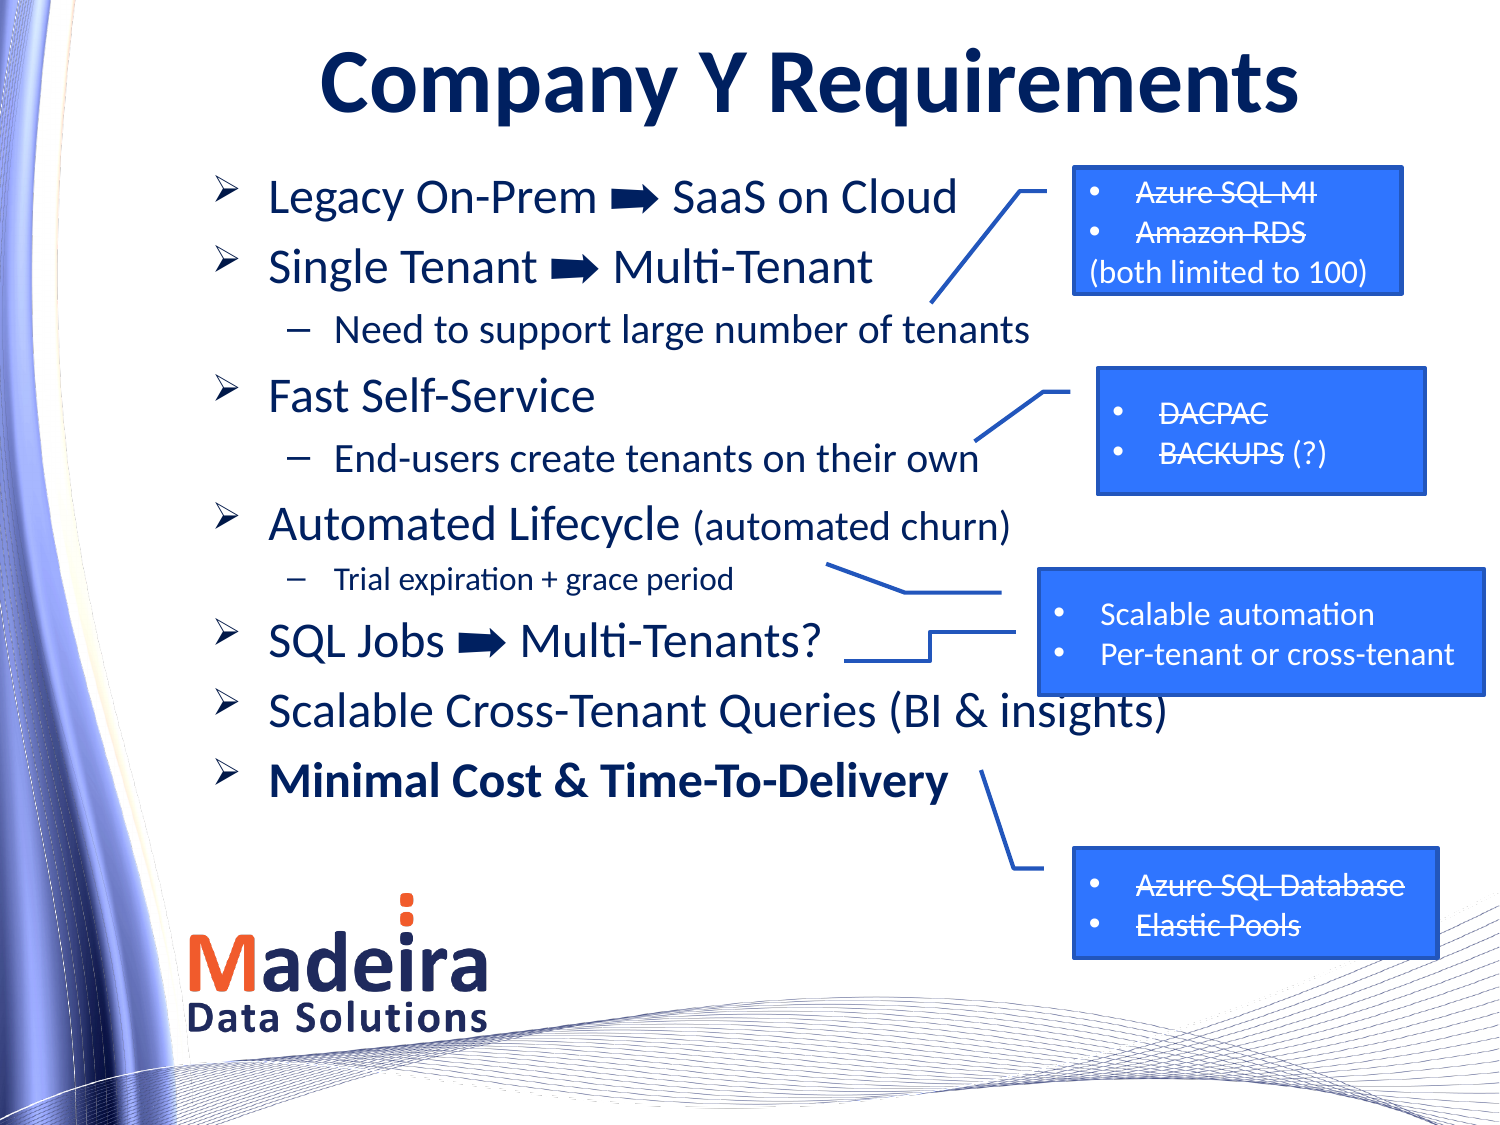

# Company Y Requirements
Legacy On-Prem ➡ SaaS on Cloud
Single Tenant ➡ Multi-Tenant
Need to support large number of tenants
Fast Self-Service
End-users create tenants on their own
Automated Lifecycle (automated churn)
Trial expiration + grace period
SQL Jobs ➡ Multi-Tenants?
Scalable Cross-Tenant Queries (BI & insights)
Minimal Cost & Time-To-Delivery
Azure SQL MI
Amazon RDS
(both limited to 100)
DACPAC
BACKUPS (?)
Scalable automation
Per-tenant or cross-tenant
Azure SQL Database
Elastic Pools